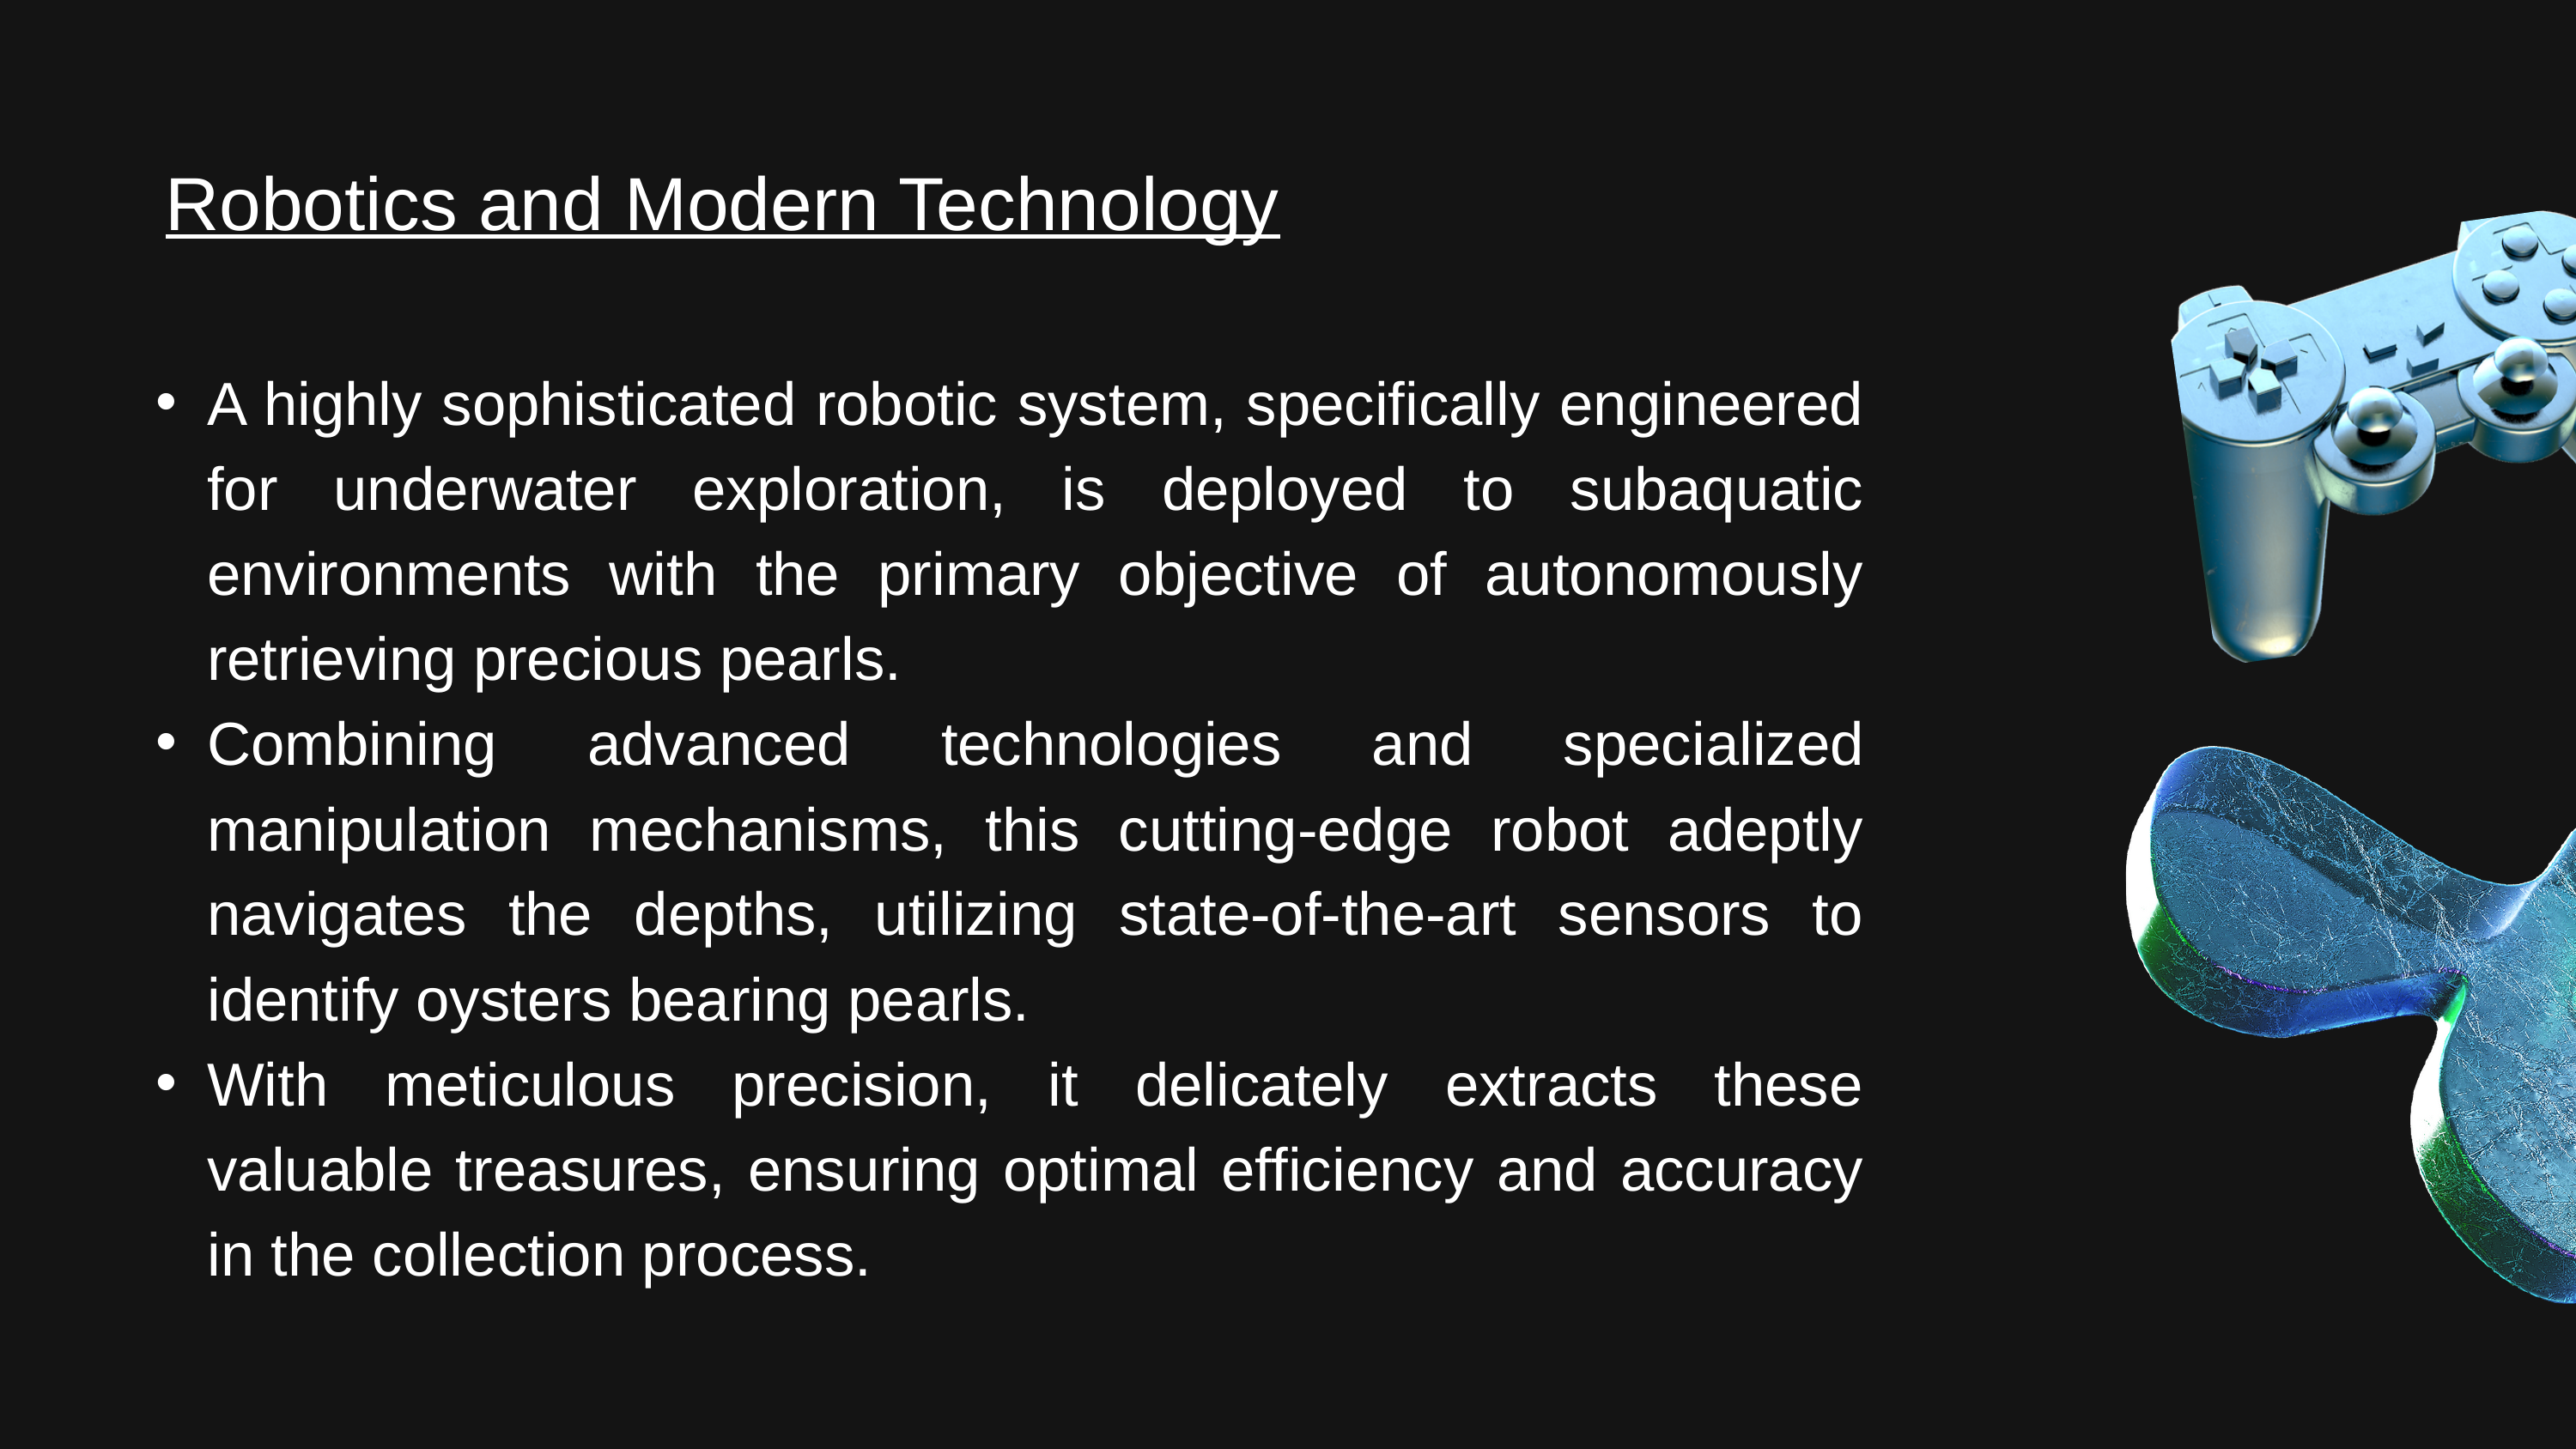

Robotics and Modern Technology

A highly sophisticated robotic system, specifically engineered for underwater exploration, is deployed to subaquatic environments with the primary objective of autonomously retrieving precious pearls.
Combining advanced technologies and specialized manipulation mechanisms, this cutting-edge robot adeptly navigates the depths, utilizing state-of-the-art sensors to identify oysters bearing pearls.
With meticulous precision, it delicately extracts these valuable treasures, ensuring optimal efficiency and accuracy in the collection process.